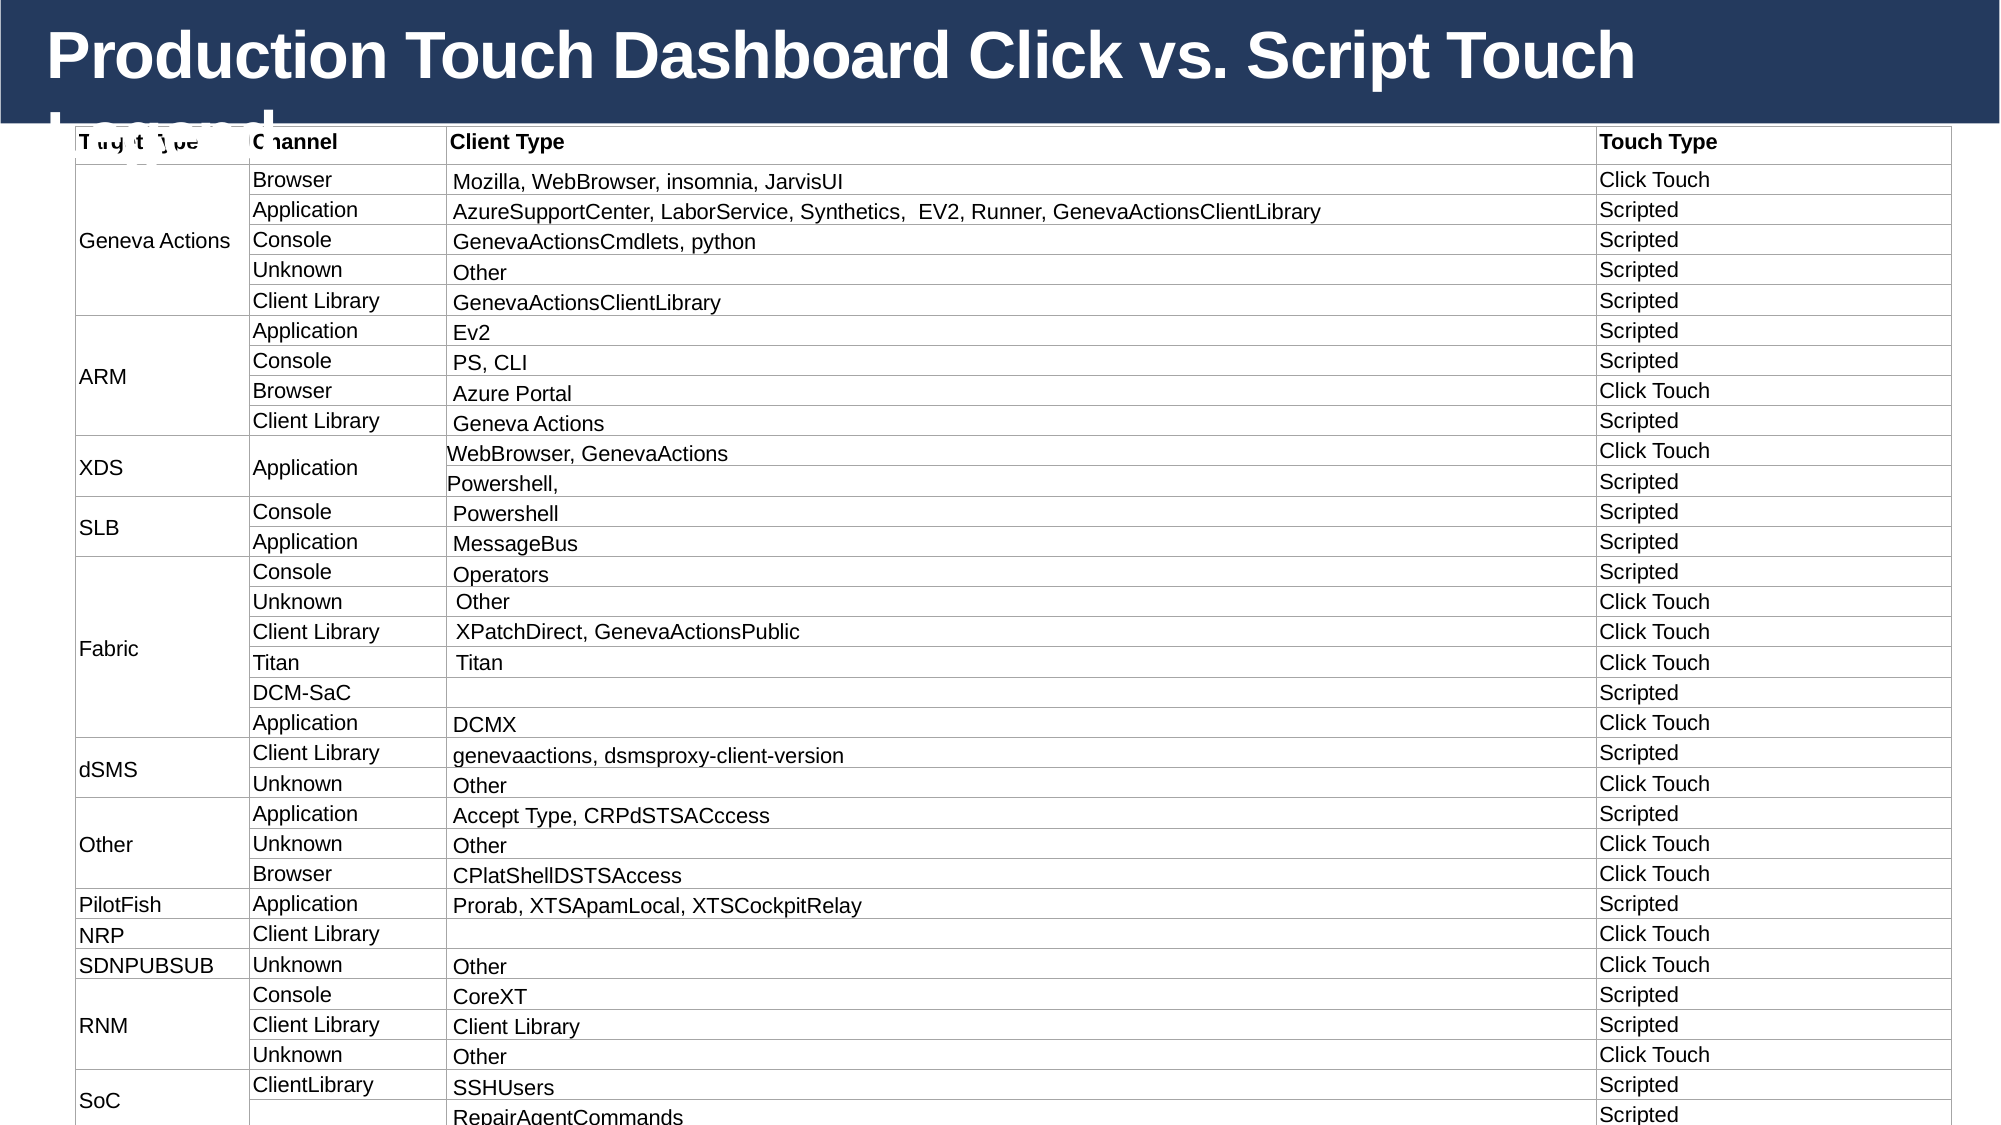

# Production Touch Dashboard Click vs. Script Touch Legend
| Target Type | Channel | Client Type | Touch Type |
| --- | --- | --- | --- |
| Geneva Actions | Browser | Mozilla, WebBrowser, insomnia, JarvisUI | Click Touch |
|  | Application | AzureSupportCenter, LaborService, Synthetics, EV2, Runner, GenevaActionsClientLibrary | Scripted |
|  | Console | GenevaActionsCmdlets, python | Scripted |
|  | Unknown | Other | Scripted |
|  | Client Library | GenevaActionsClientLibrary | Scripted |
| ARM | Application | Ev2 | Scripted |
|  | Console | PS, CLI | Scripted |
|  | Browser | Azure Portal | Click Touch |
|  | Client Library | Geneva Actions | Scripted |
| XDS | Application | WebBrowser, GenevaActions | Click Touch |
|  |  | Powershell, | Scripted |
| SLB | Console | Powershell | Scripted |
|  | Application | MessageBus | Scripted |
| Fabric | Console | Operators | Scripted |
|  | Unknown | Other | Click Touch |
|  | Client Library | XPatchDirect, GenevaActionsPublic | Click Touch |
|  | Titan | Titan | Click Touch |
|  | DCM-SaC |  | Scripted |
|  | Application | DCMX | Click Touch |
| dSMS | Client Library | genevaactions, dsmsproxy-client-version | Scripted |
|  | Unknown | Other | Click Touch |
| Other | Application | Accept Type, CRPdSTSACccess | Scripted |
|  | Unknown | Other | Click Touch |
|  | Browser | CPlatShellDSTSAccess | Click Touch |
| PilotFish | Application | Prorab, XTSApamLocal, XTSCockpitRelay | Scripted |
| NRP | Client Library |  | Click Touch |
| SDNPUBSUB | Unknown | Other | Click Touch |
| RNM | Console | CoreXT | Scripted |
|  | Client Library | Client Library | Scripted |
|  | Unknown | Other | Click Touch |
| SoC | ClientLibrary | SSHUsers | Scripted |
|  |  | RepairAgentCommands | Scripted |